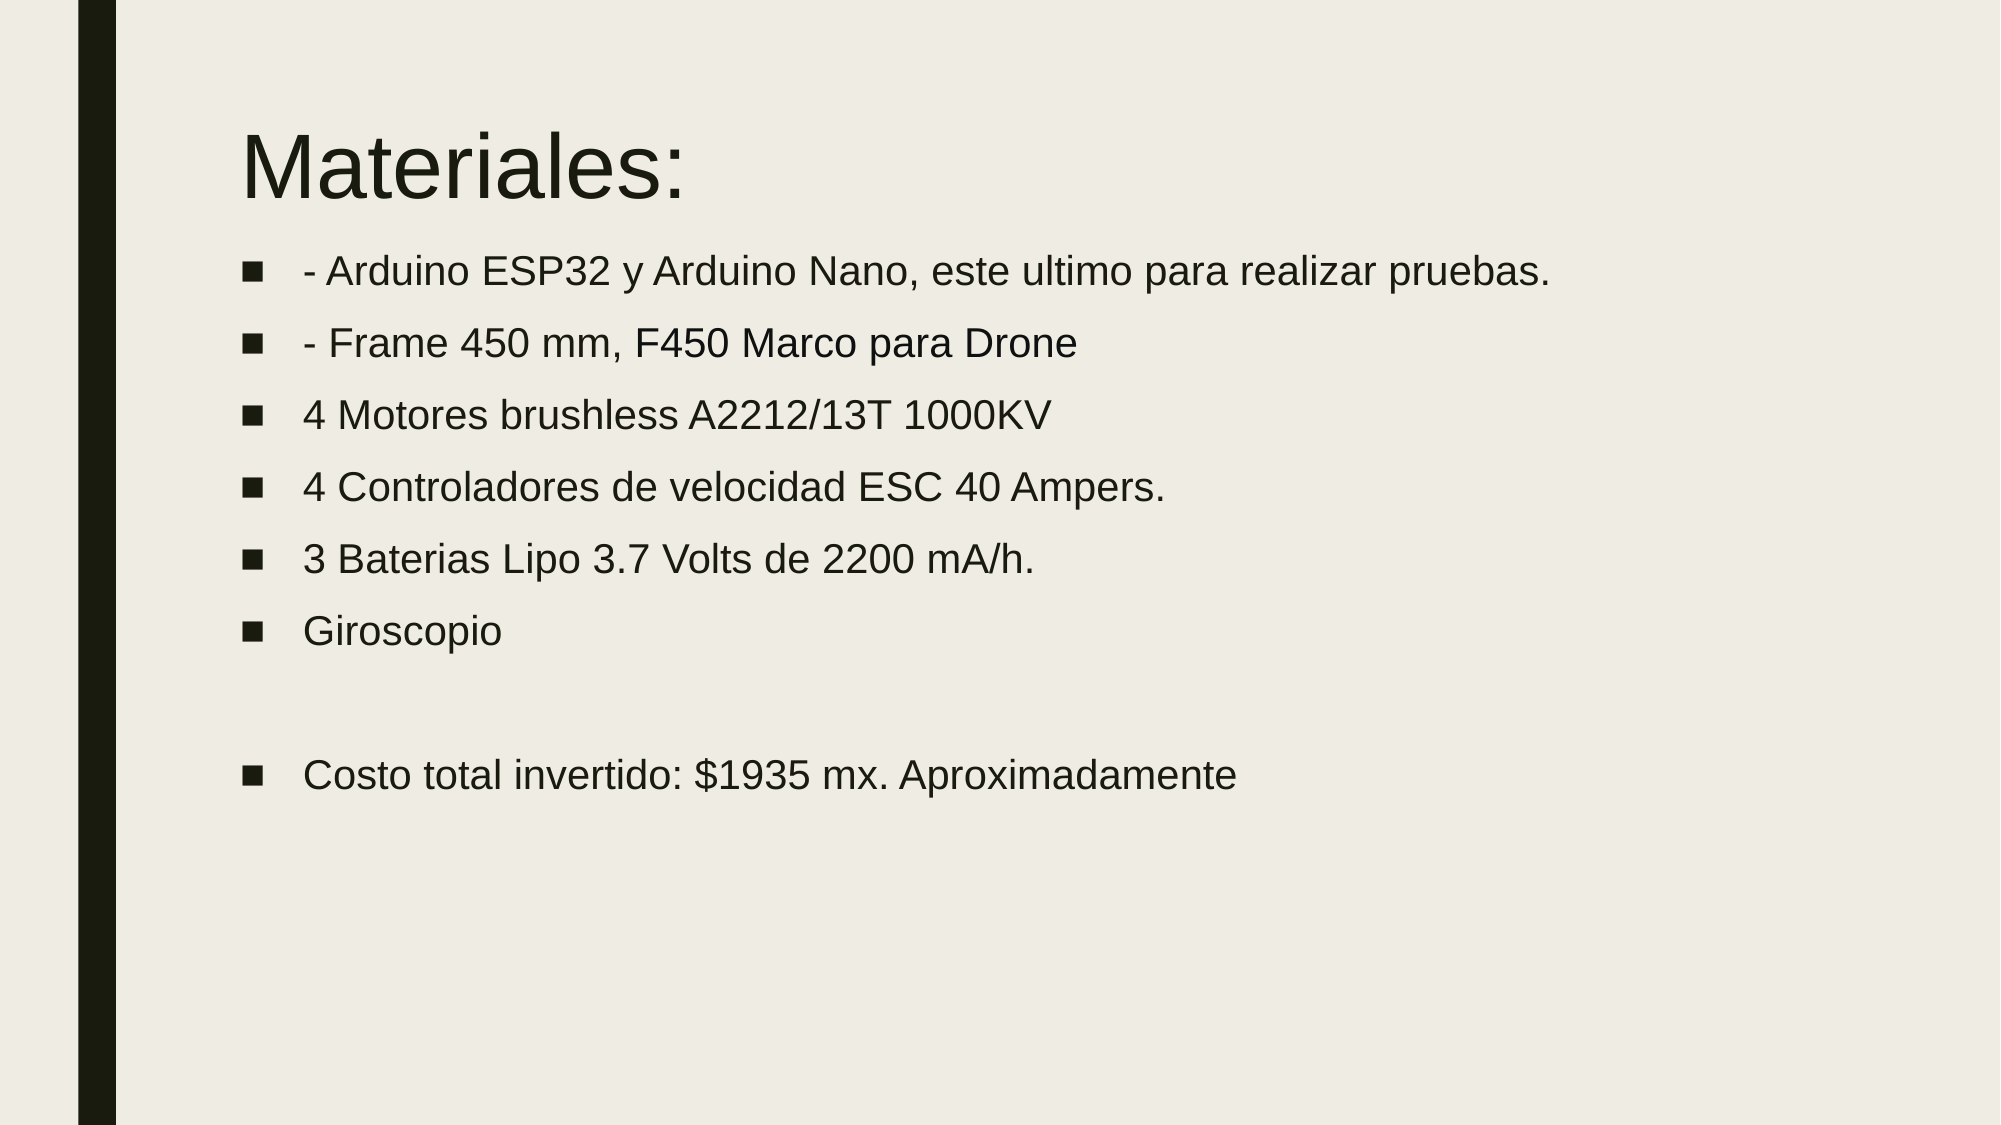

# Materiales:
- Arduino ESP32 y Arduino Nano, este ultimo para realizar pruebas.
- Frame 450 mm, F450 Marco para Drone
4 Motores brushless A2212/13T 1000KV
4 Controladores de velocidad ESC 40 Ampers.
3 Baterias Lipo 3.7 Volts de 2200 mA/h.
Giroscopio

Costo total invertido: $1935 mx. Aproximadamente